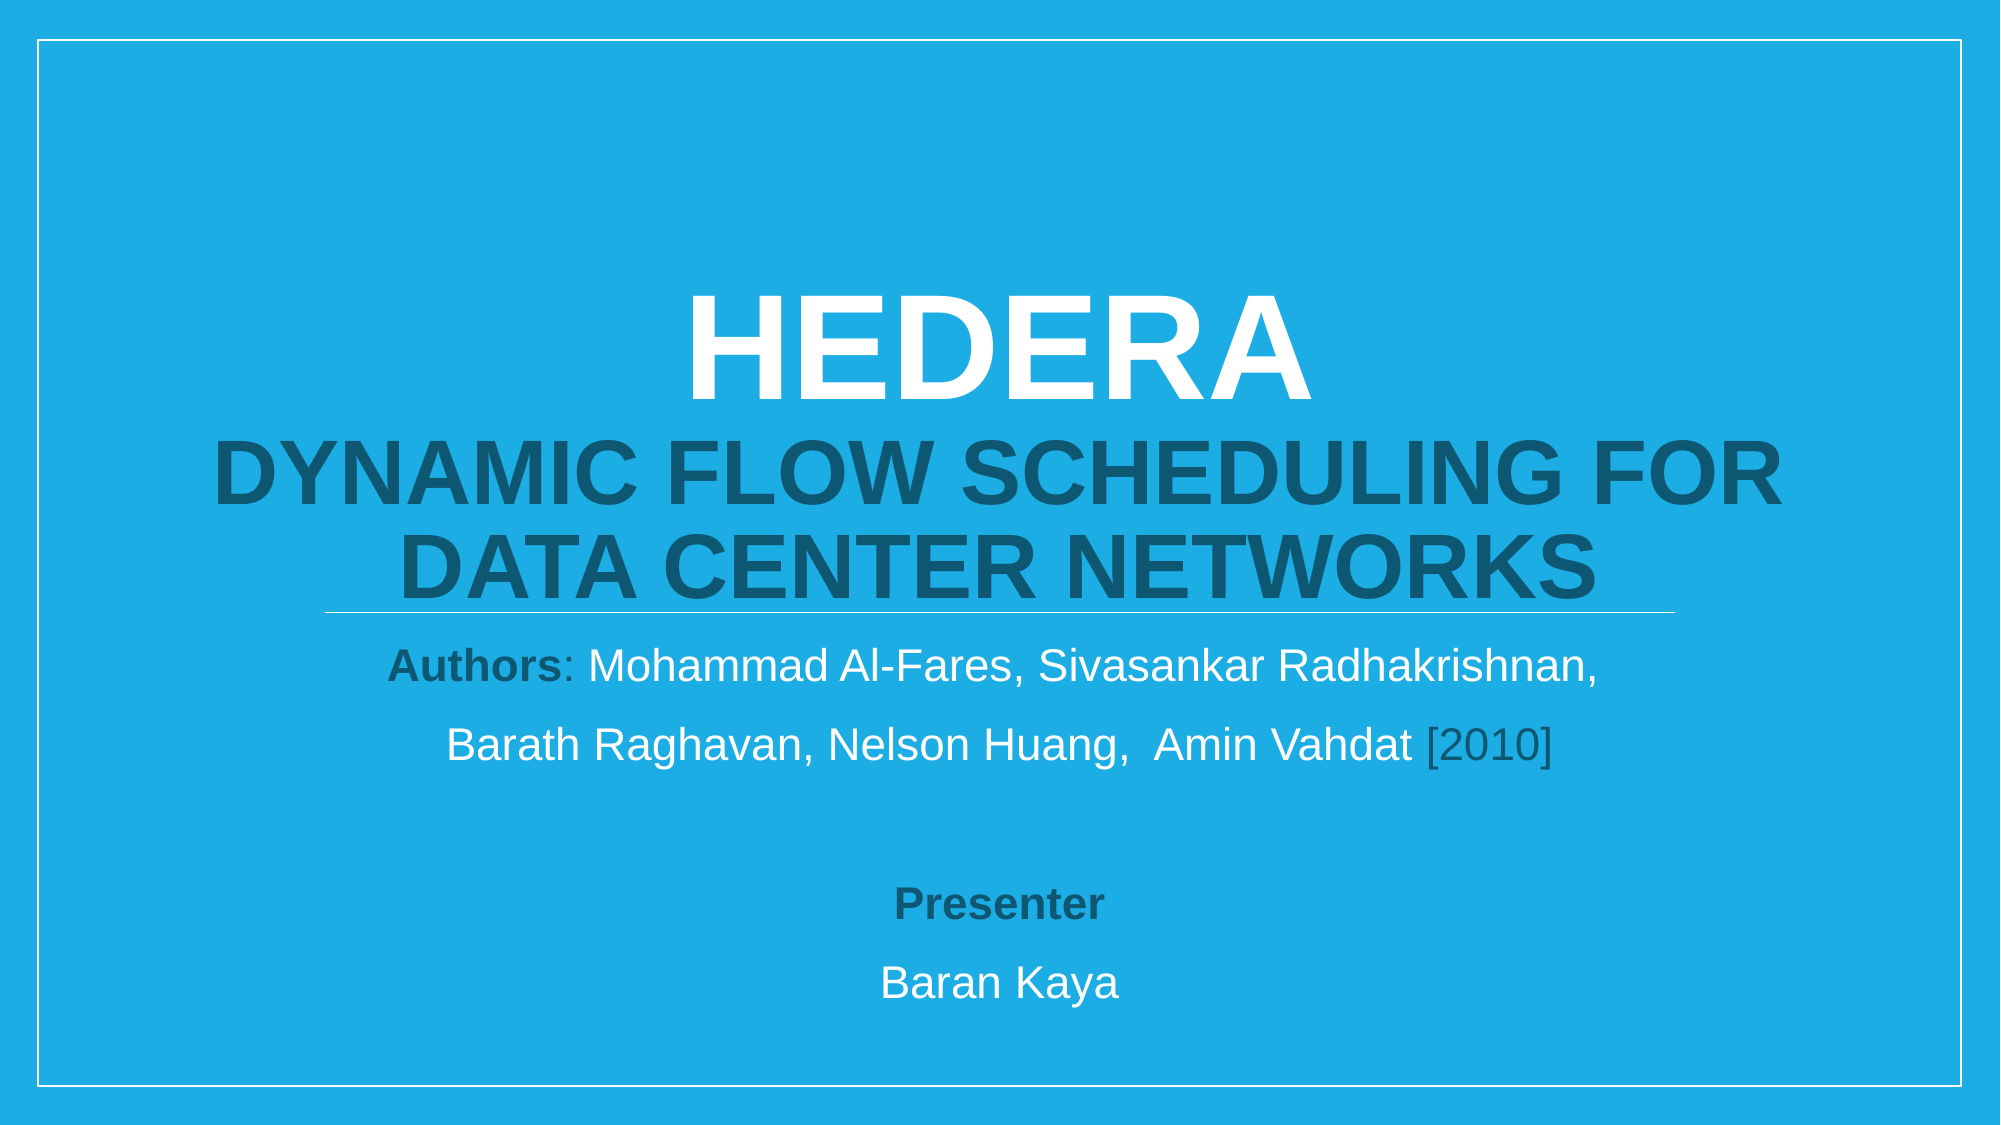

# Hedera Dynamic Flow Scheduling for Data Center Networks
Authors: Mohammad Al-Fares, Sivasankar Radhakrishnan,
Barath Raghavan, Nelson Huang,  Amin Vahdat [2010]
Presenter
Baran Kaya